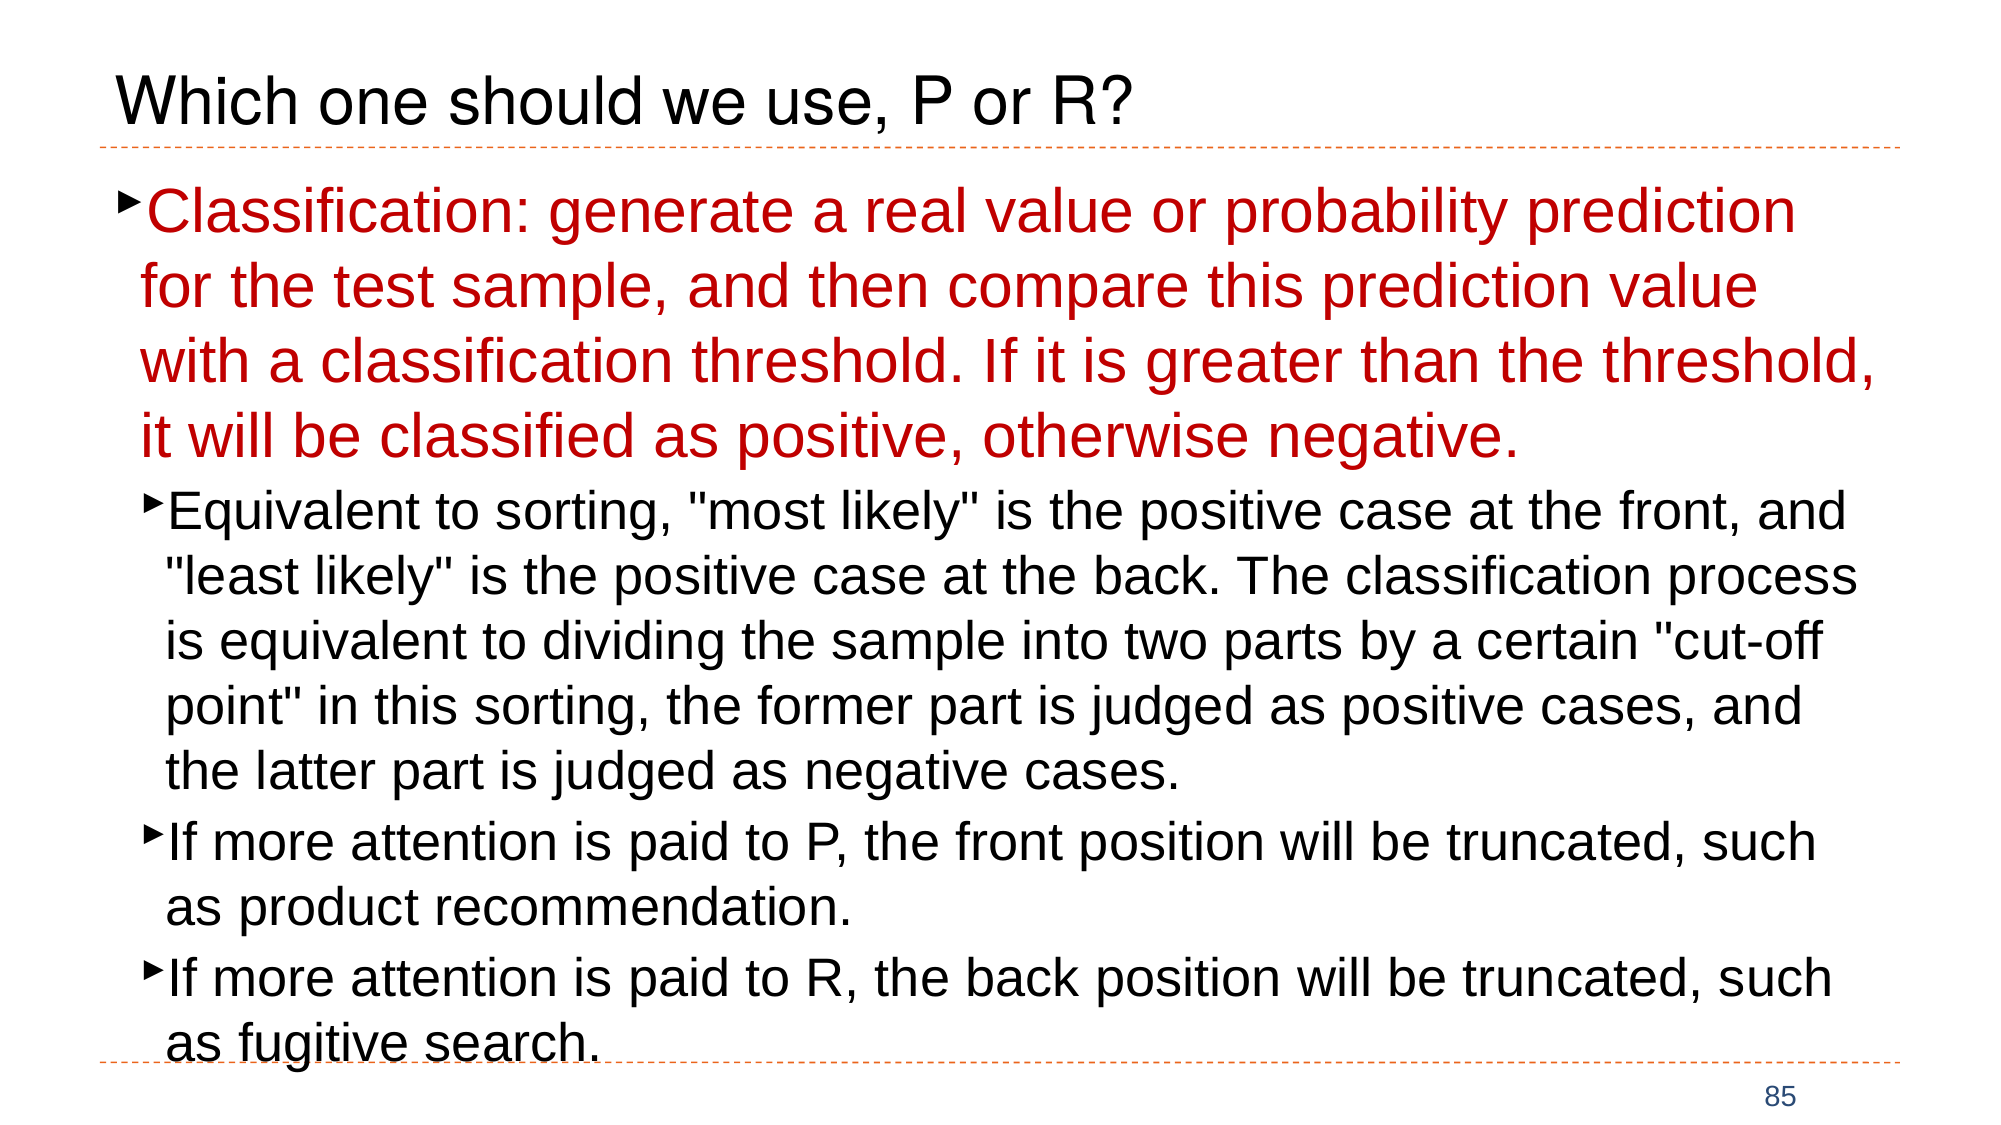

# Which one should we use, P or R?
Classification: generate a real value or probability prediction for the test sample, and then compare this prediction value with a classification threshold. If it is greater than the threshold, it will be classified as positive, otherwise negative.
Equivalent to sorting, "most likely" is the positive case at the front, and "least likely" is the positive case at the back. The classification process is equivalent to dividing the sample into two parts by a certain "cut-off point" in this sorting, the former part is judged as positive cases, and the latter part is judged as negative cases.
If more attention is paid to P, the front position will be truncated, such as product recommendation.
If more attention is paid to R, the back position will be truncated, such as fugitive search.